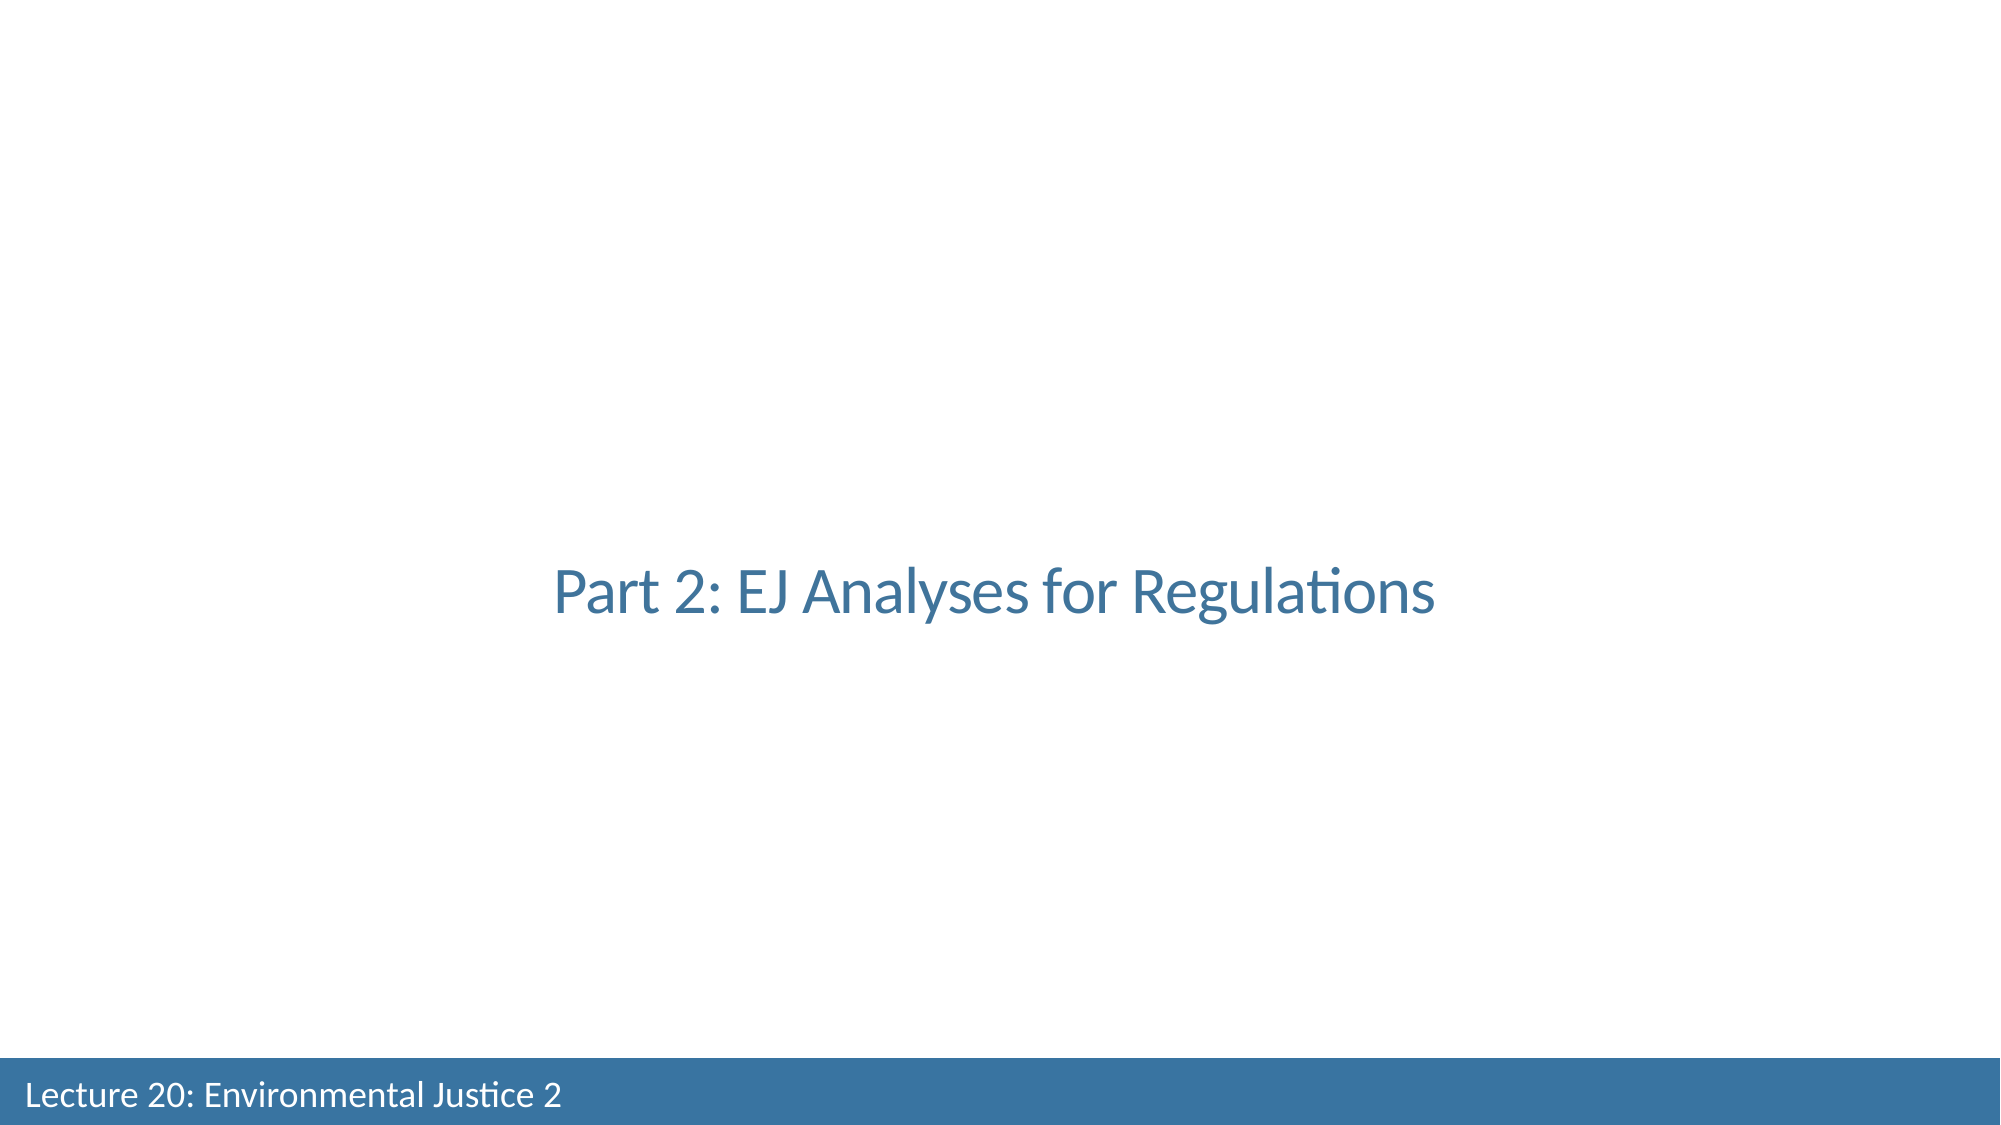

# Part 2: EJ Analyses for Regulations